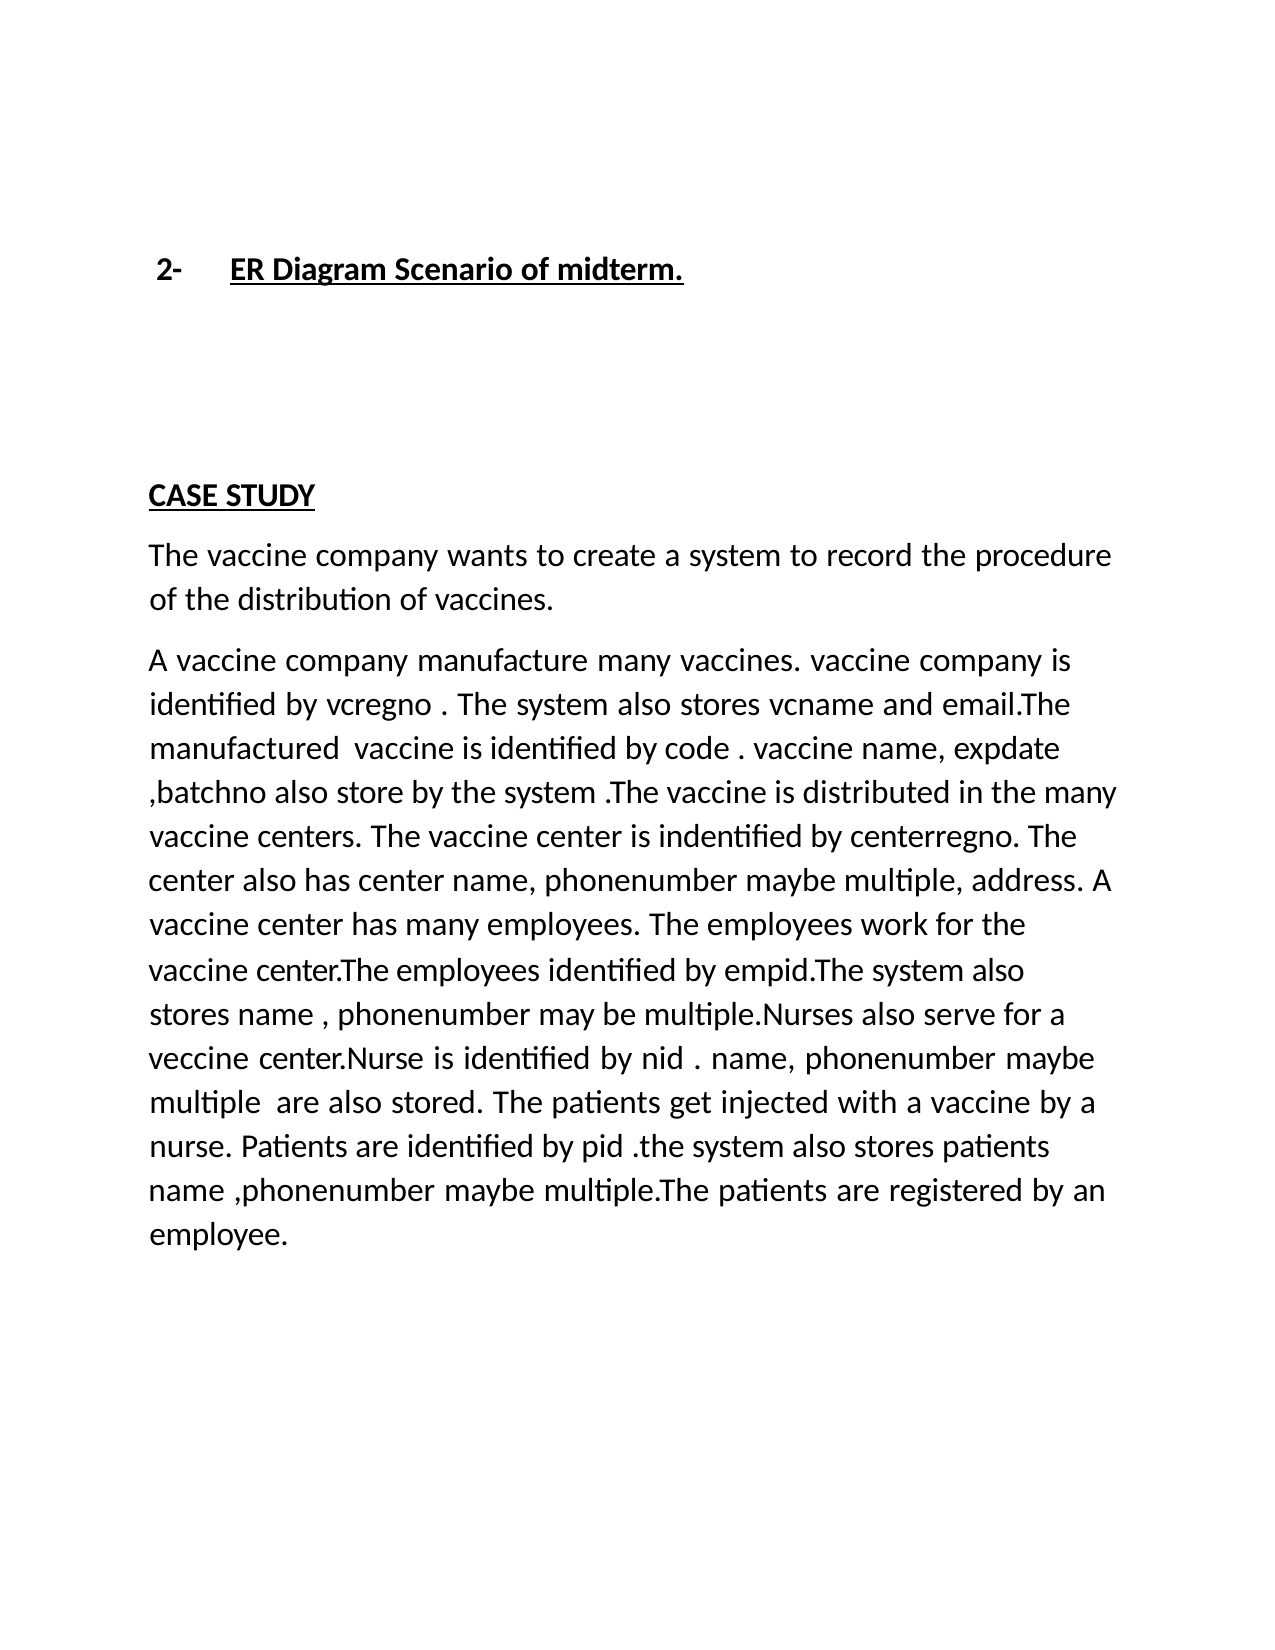

2-	ER Diagram Scenario of midterm.
CASE STUDY
The vaccine company wants to create a system to record the procedure of the distribution of vaccines.
A vaccine company manufacture many vaccines. vaccine company is identified by vcregno . The system also stores vcname and email.The manufactured vaccine is identified by code . vaccine name, expdate
,batchno also store by the system .The vaccine is distributed in the many vaccine centers. The vaccine center is indentified by centerregno. The
center also has center name, phonenumber maybe multiple, address. A vaccine center has many employees. The employees work for the
vaccine center.The employees identified by empid.The system also stores name , phonenumber may be multiple.Nurses also serve for a
veccine center.Nurse is identified by nid . name, phonenumber maybe multiple are also stored. The patients get injected with a vaccine by a nurse. Patients are identified by pid .the system also stores patients
name ,phonenumber maybe multiple.The patients are registered by an employee.